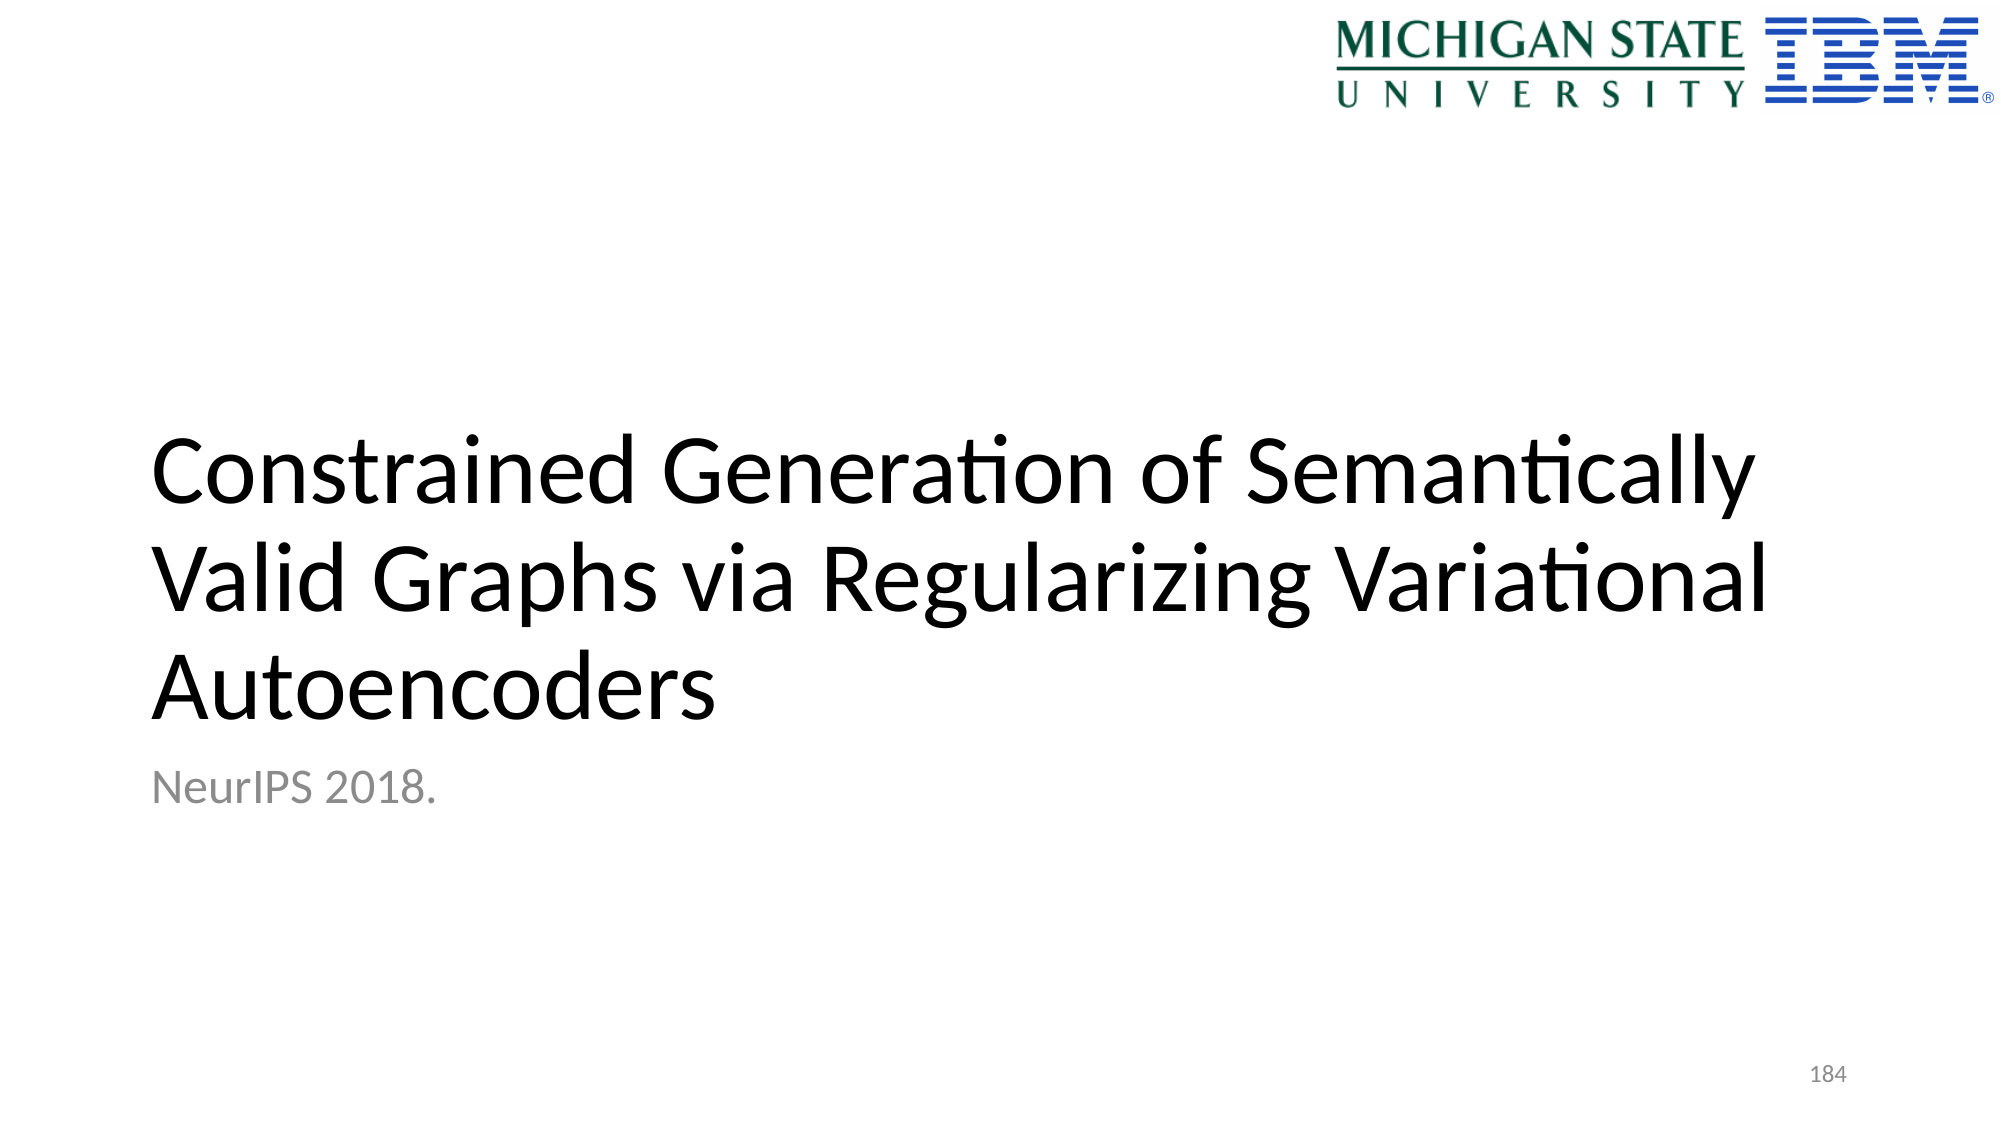

# Constrained Generation of Semantically Valid Graphs via Regularizing Variational Autoencoders
NeurIPS 2018.
184